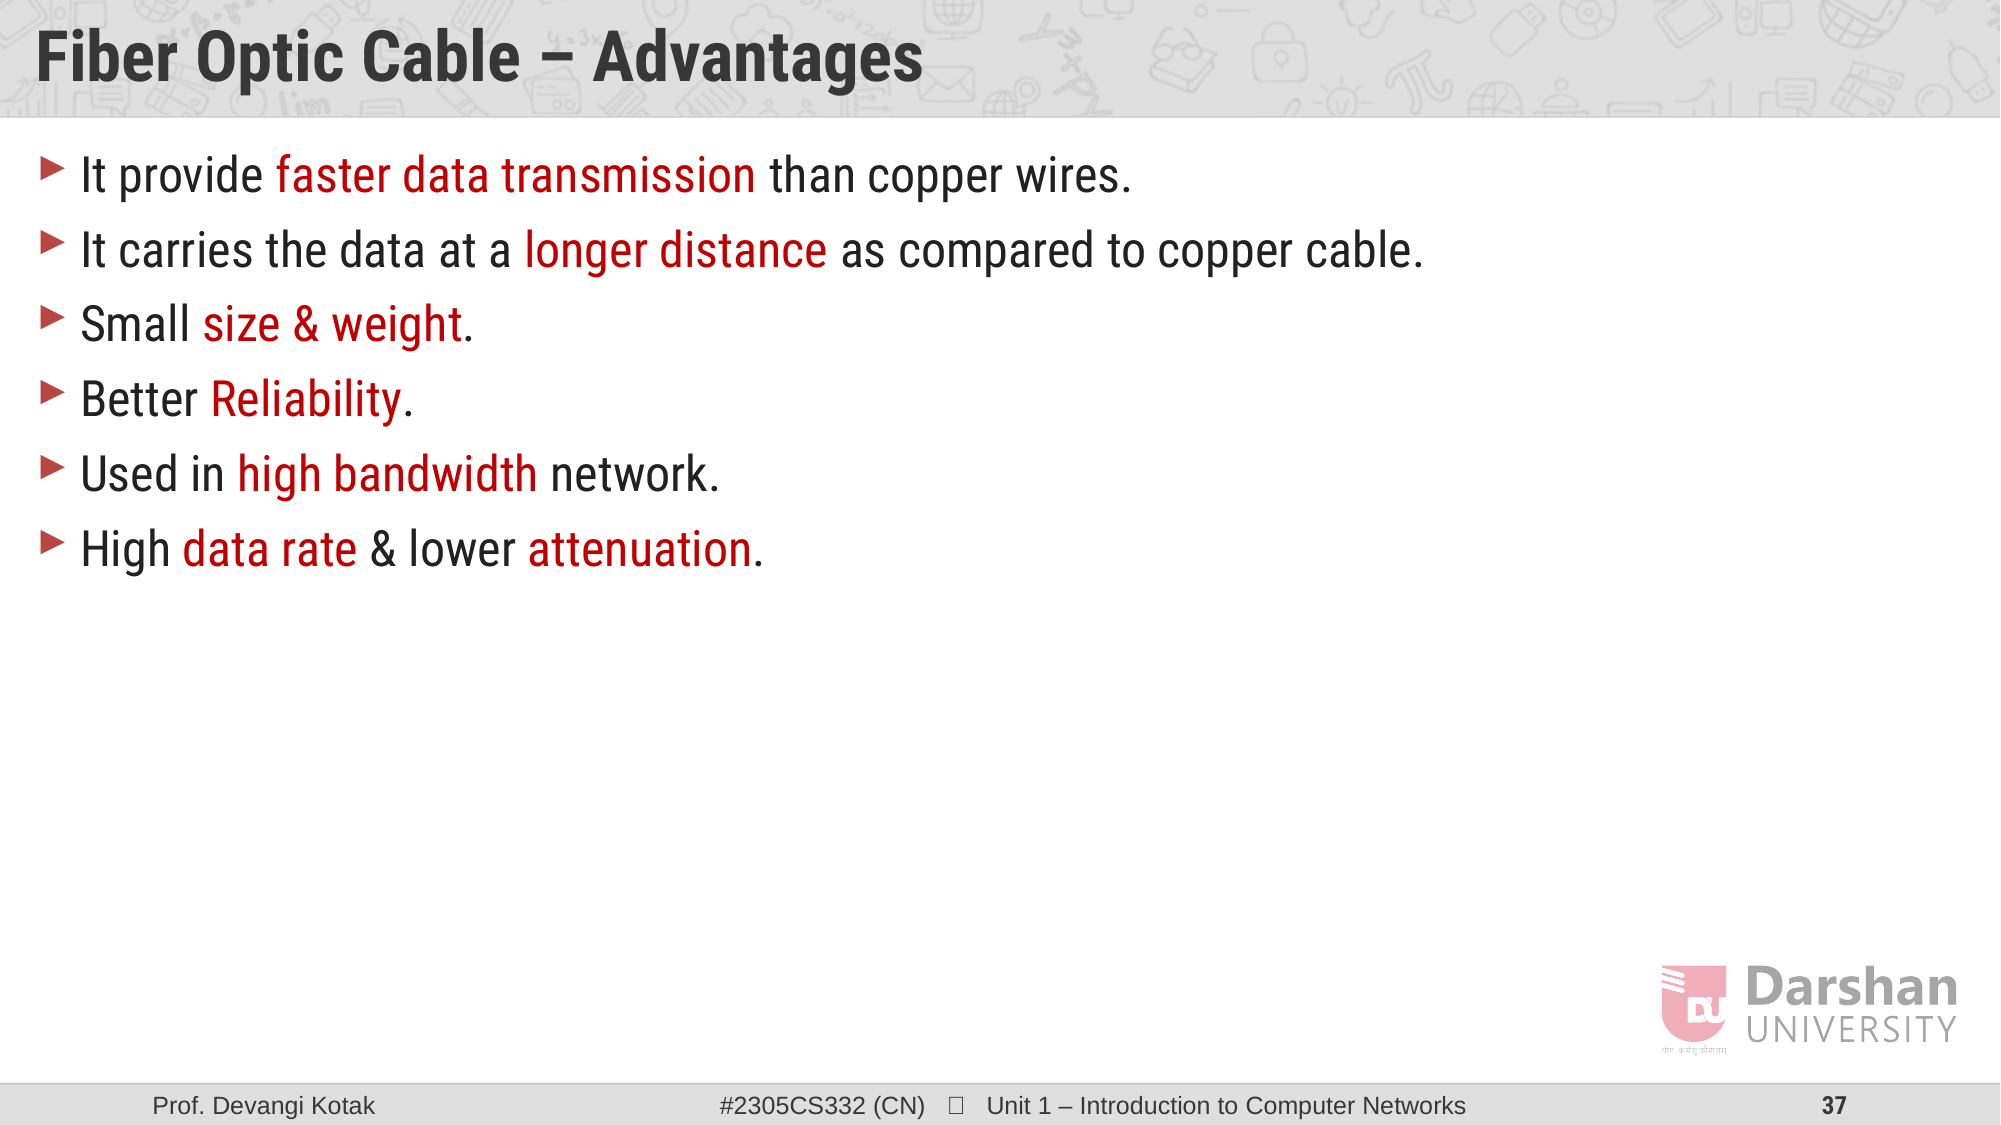

# Fiber Optic Cable – Advantages
It provide faster data transmission than copper wires.
It carries the data at a longer distance as compared to copper cable.
Small size & weight.
Better Reliability.
Used in high bandwidth network.
High data rate & lower attenuation.